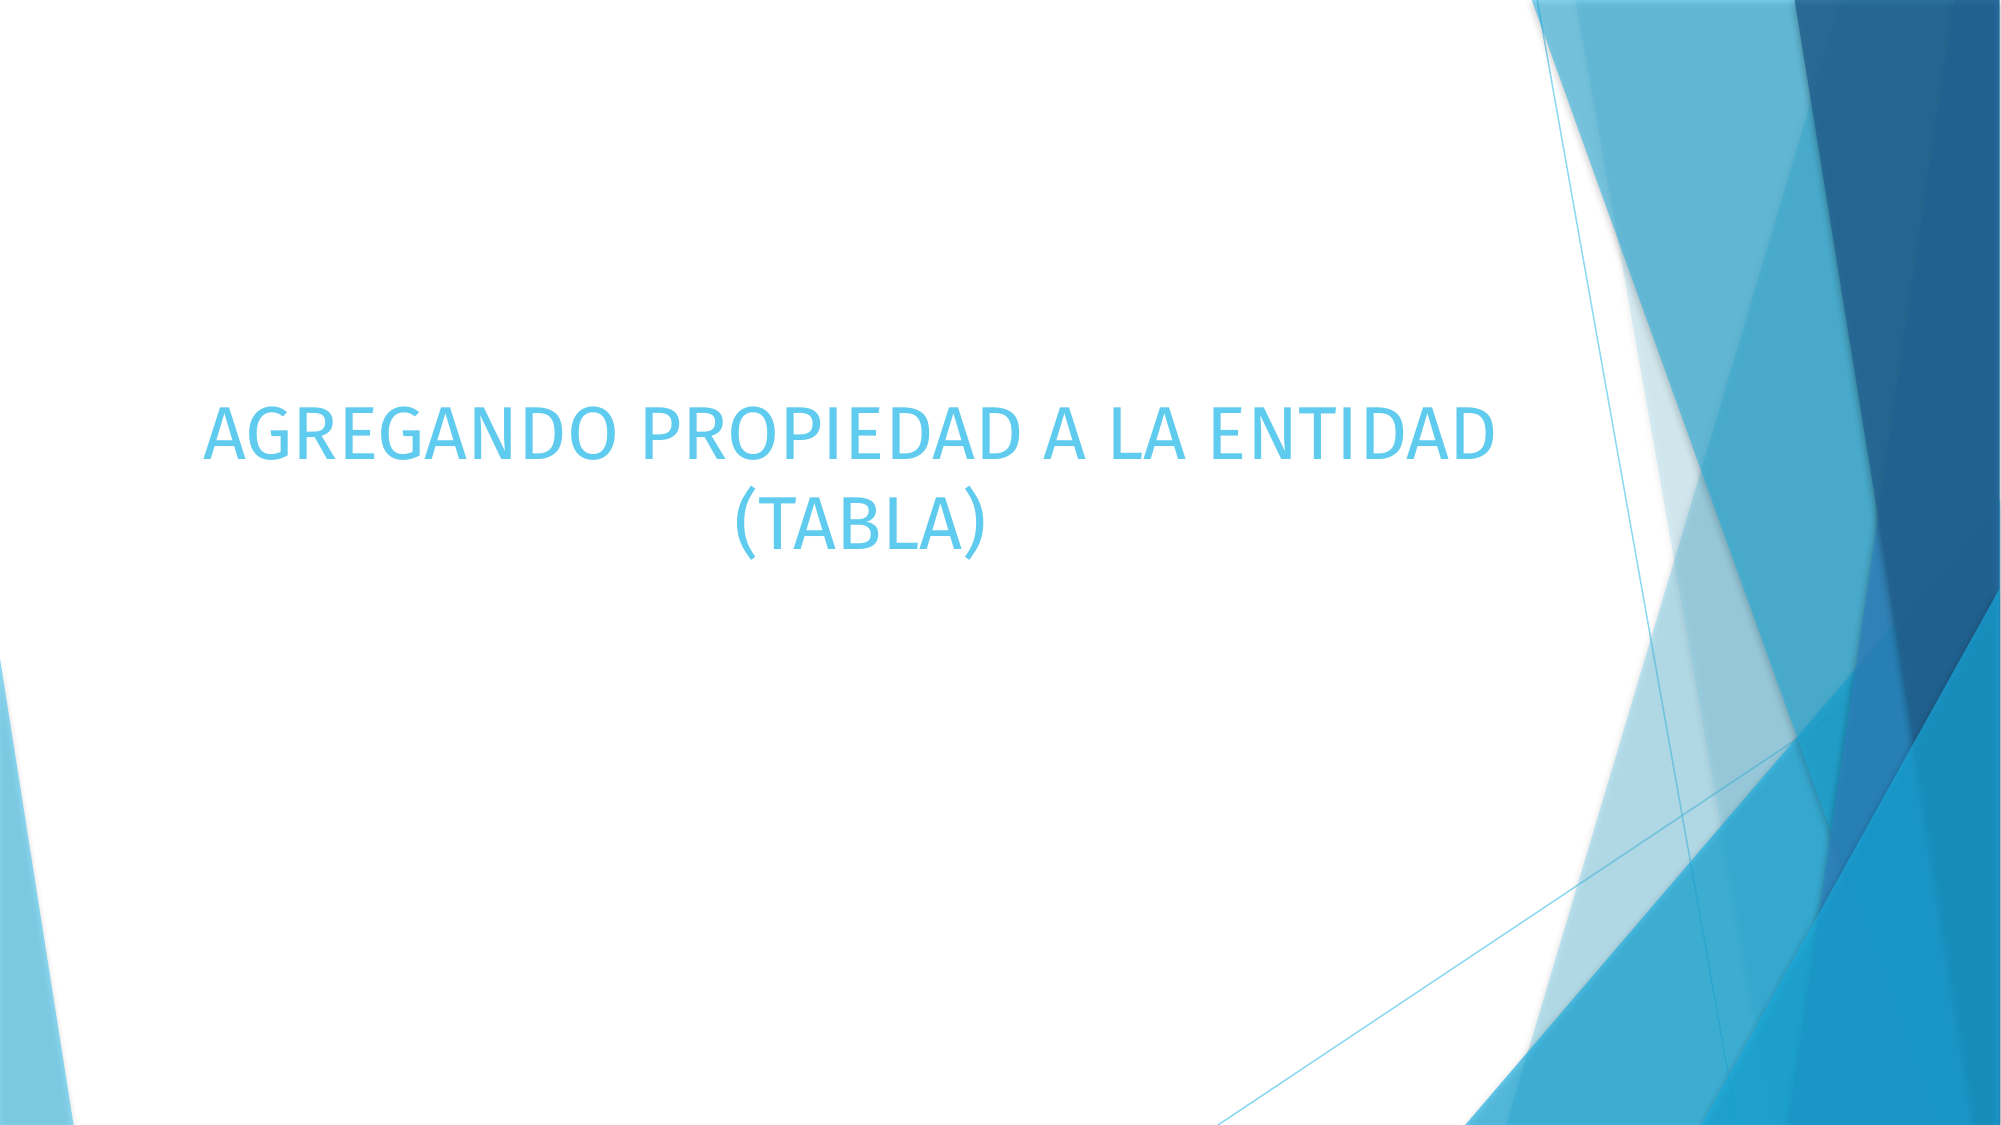

# AGREGANDO PROPIEDAD A LA ENTIDAD (TABLA)